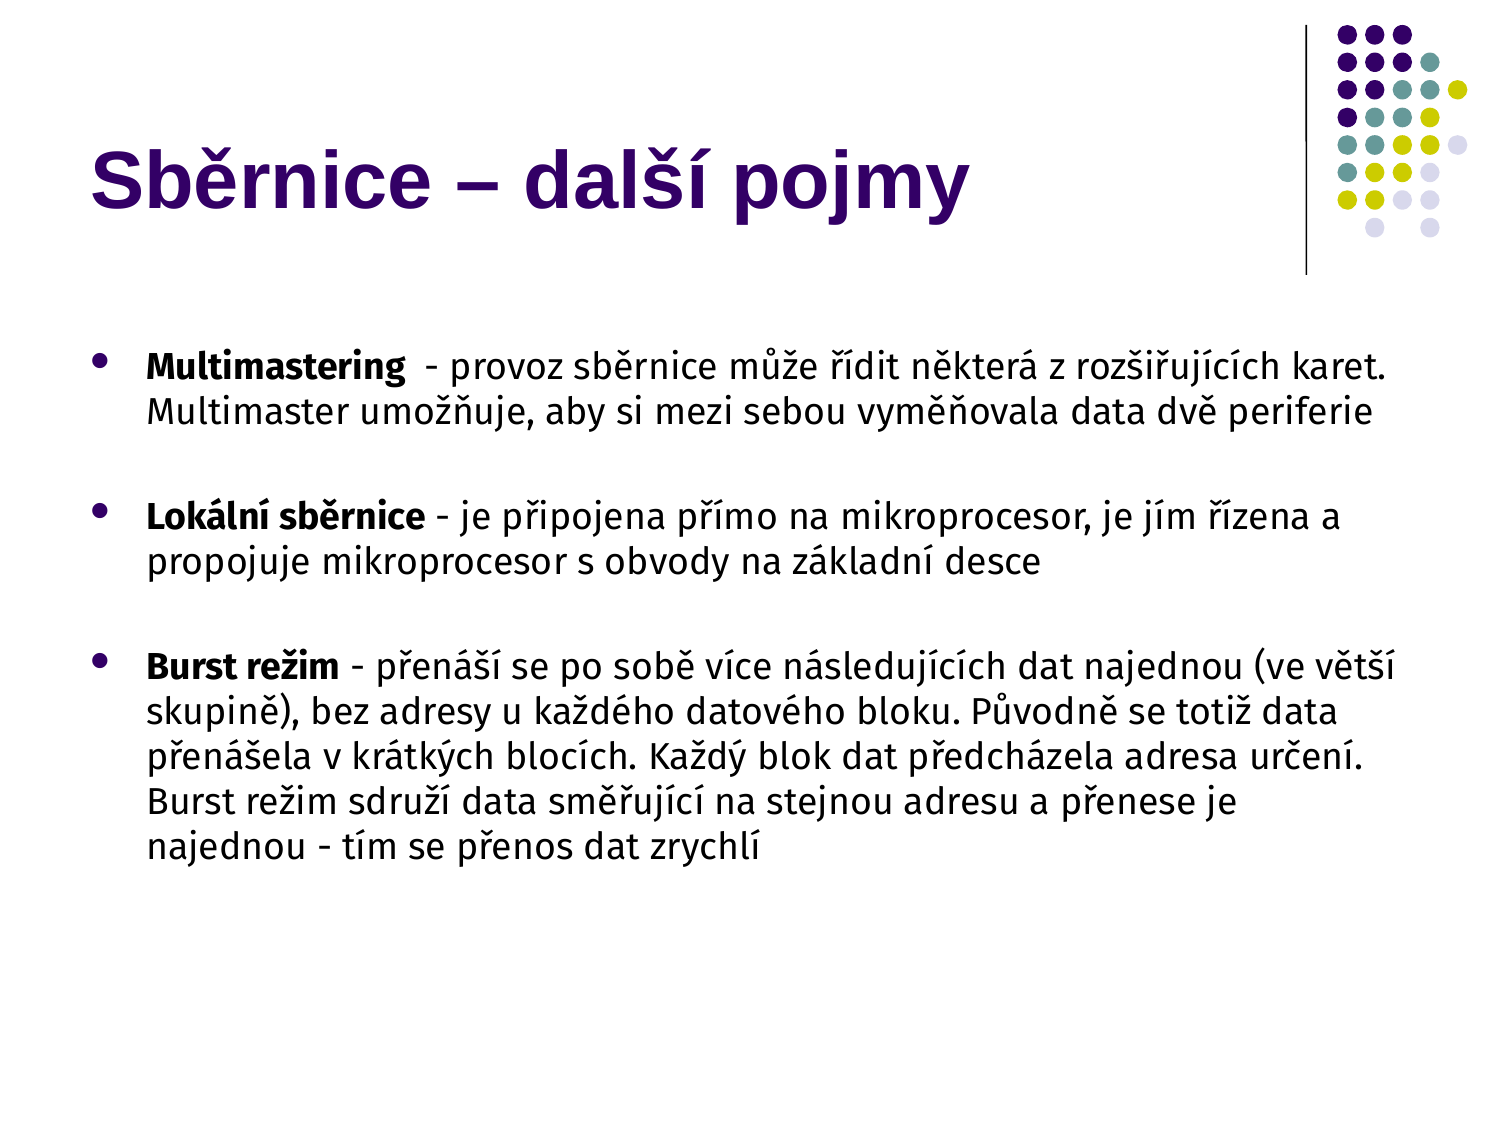

# Sběrnice – další pojmy

Multimastering  - provoz sběrnice může řídit některá z rozšiřujících karet. Multimaster umožňuje, aby si mezi sebou vyměňovala data dvě periferie

Lokální sběrnice - je připojena přímo na mikroprocesor, je jím řízena a propojuje mikroprocesor s obvody na základní desce

Burst režim - přenáší se po sobě více následujících dat najednou (ve větší skupině), bez adresy u každého datového bloku. Původně se totiž data přenášela v krátkých blocích. Každý blok dat předcházela adresa určení. Burst režim sdruží data směřující na stejnou adresu a přenese je najednou - tím se přenos dat zrychlí